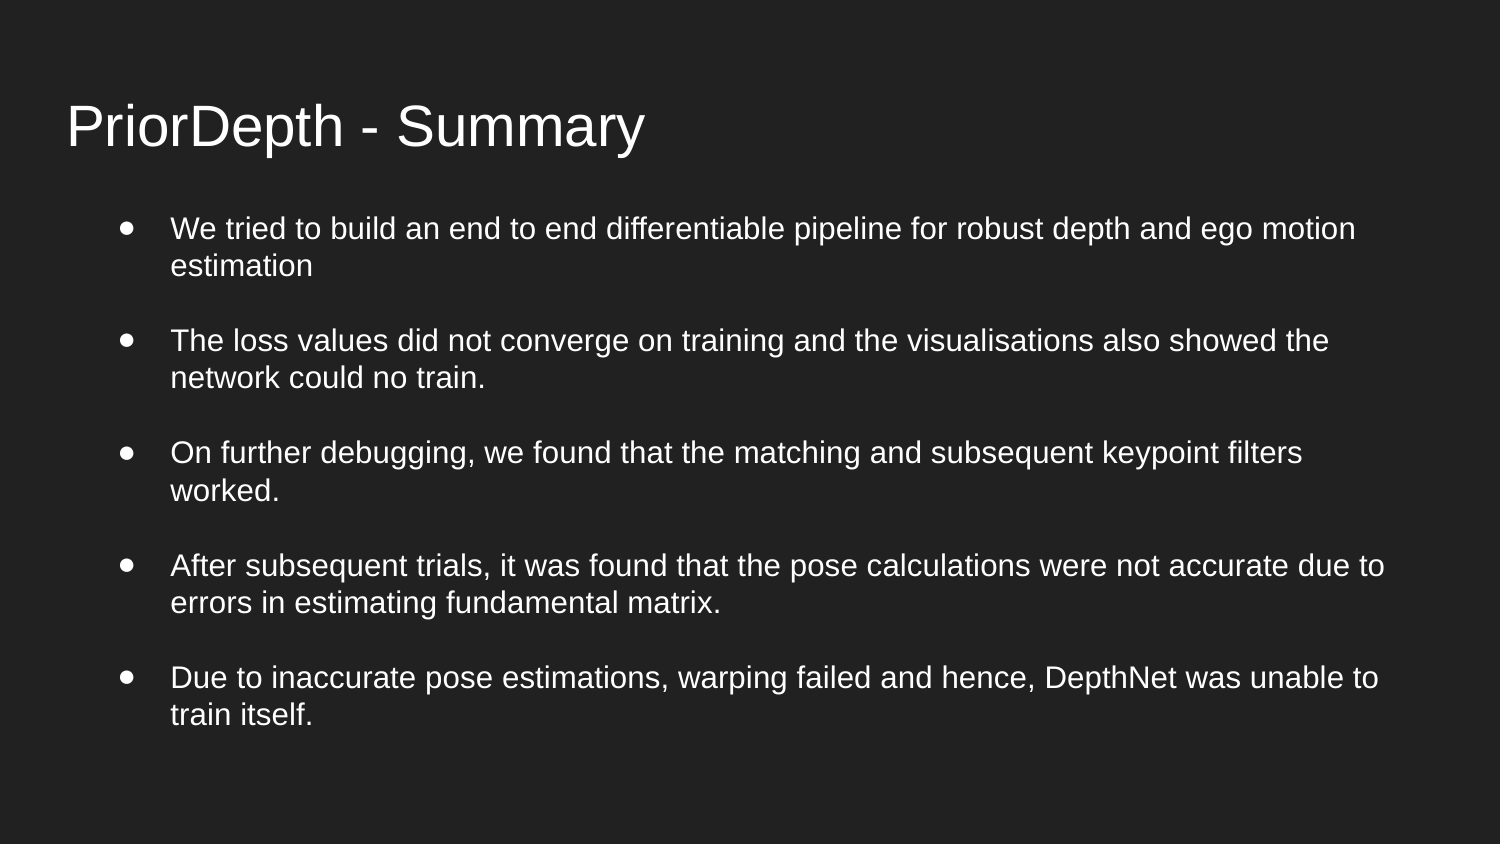

# PriorDepth - Summary
We tried to build an end to end differentiable pipeline for robust depth and ego motion estimation

The loss values did not converge on training and the visualisations also showed the network could no train.

On further debugging, we found that the matching and subsequent keypoint filters worked.

After subsequent trials, it was found that the pose calculations were not accurate due to errors in estimating fundamental matrix.

Due to inaccurate pose estimations, warping failed and hence, DepthNet was unable to train itself.